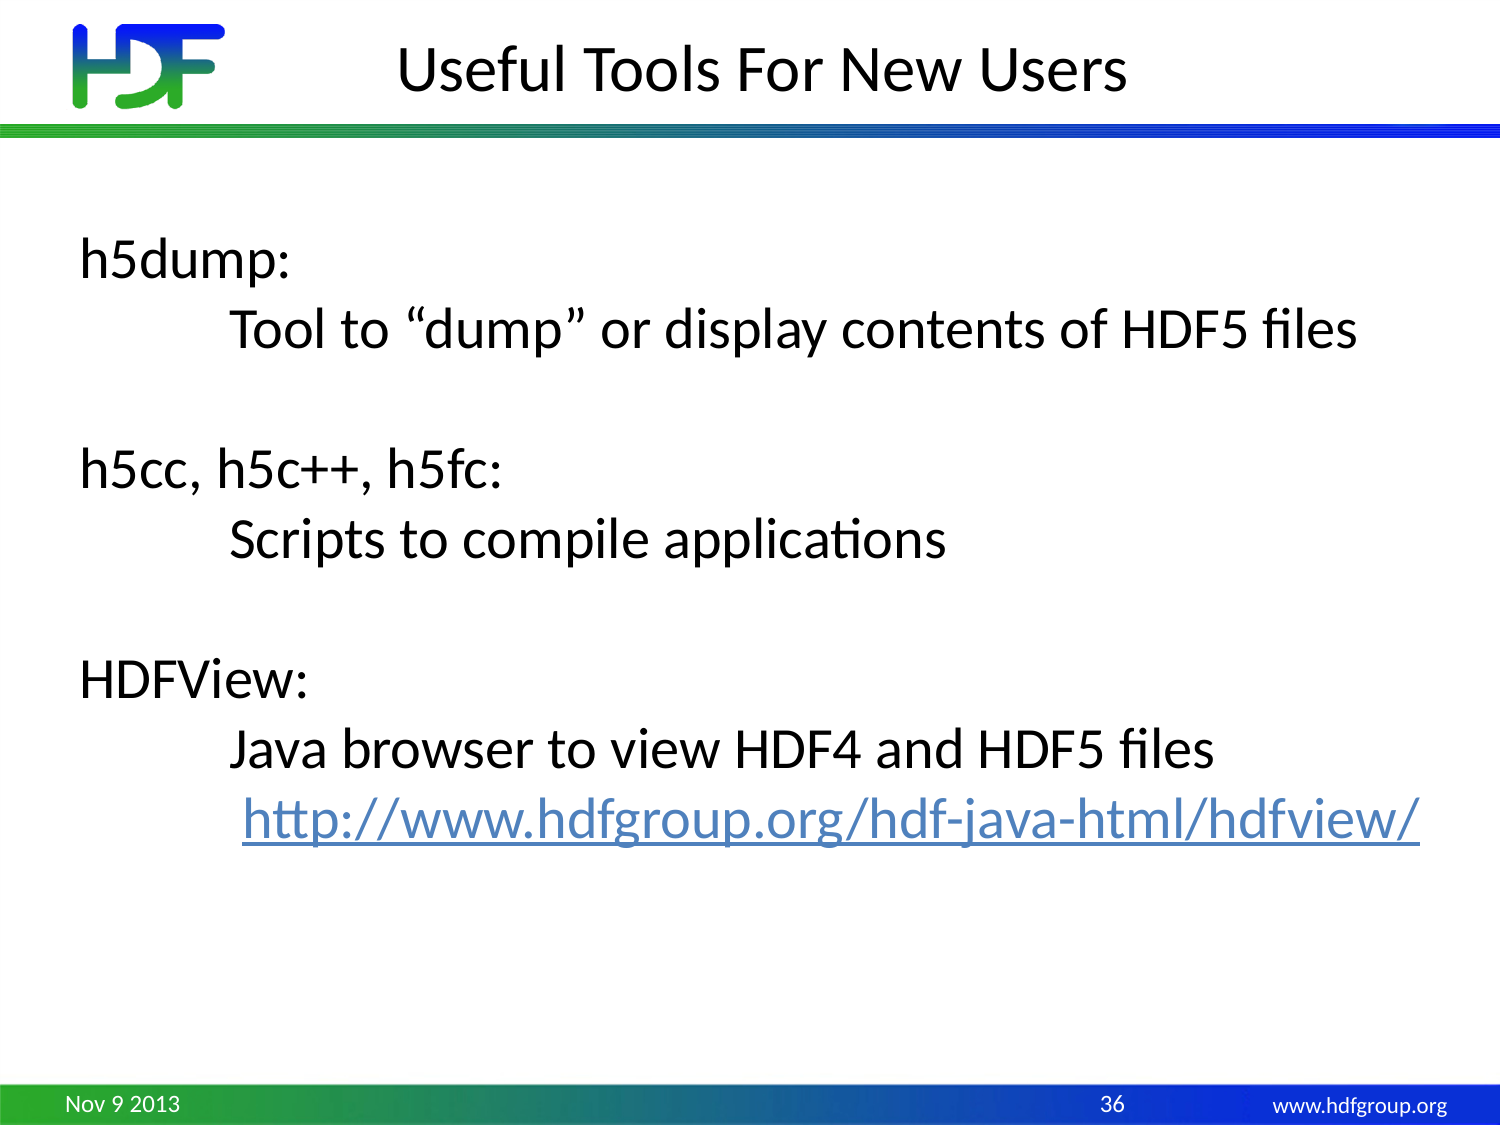

# Useful Tools For New Users
h5dump:
	Tool to “dump” or display contents of HDF5 files

h5cc, h5c++, h5fc:
	Scripts to compile applications

HDFView:
 	Java browser to view HDF4 and HDF5 files
  	 http://www.hdfgroup.org/hdf-java-html/hdfview/

Nov 9 2013
36